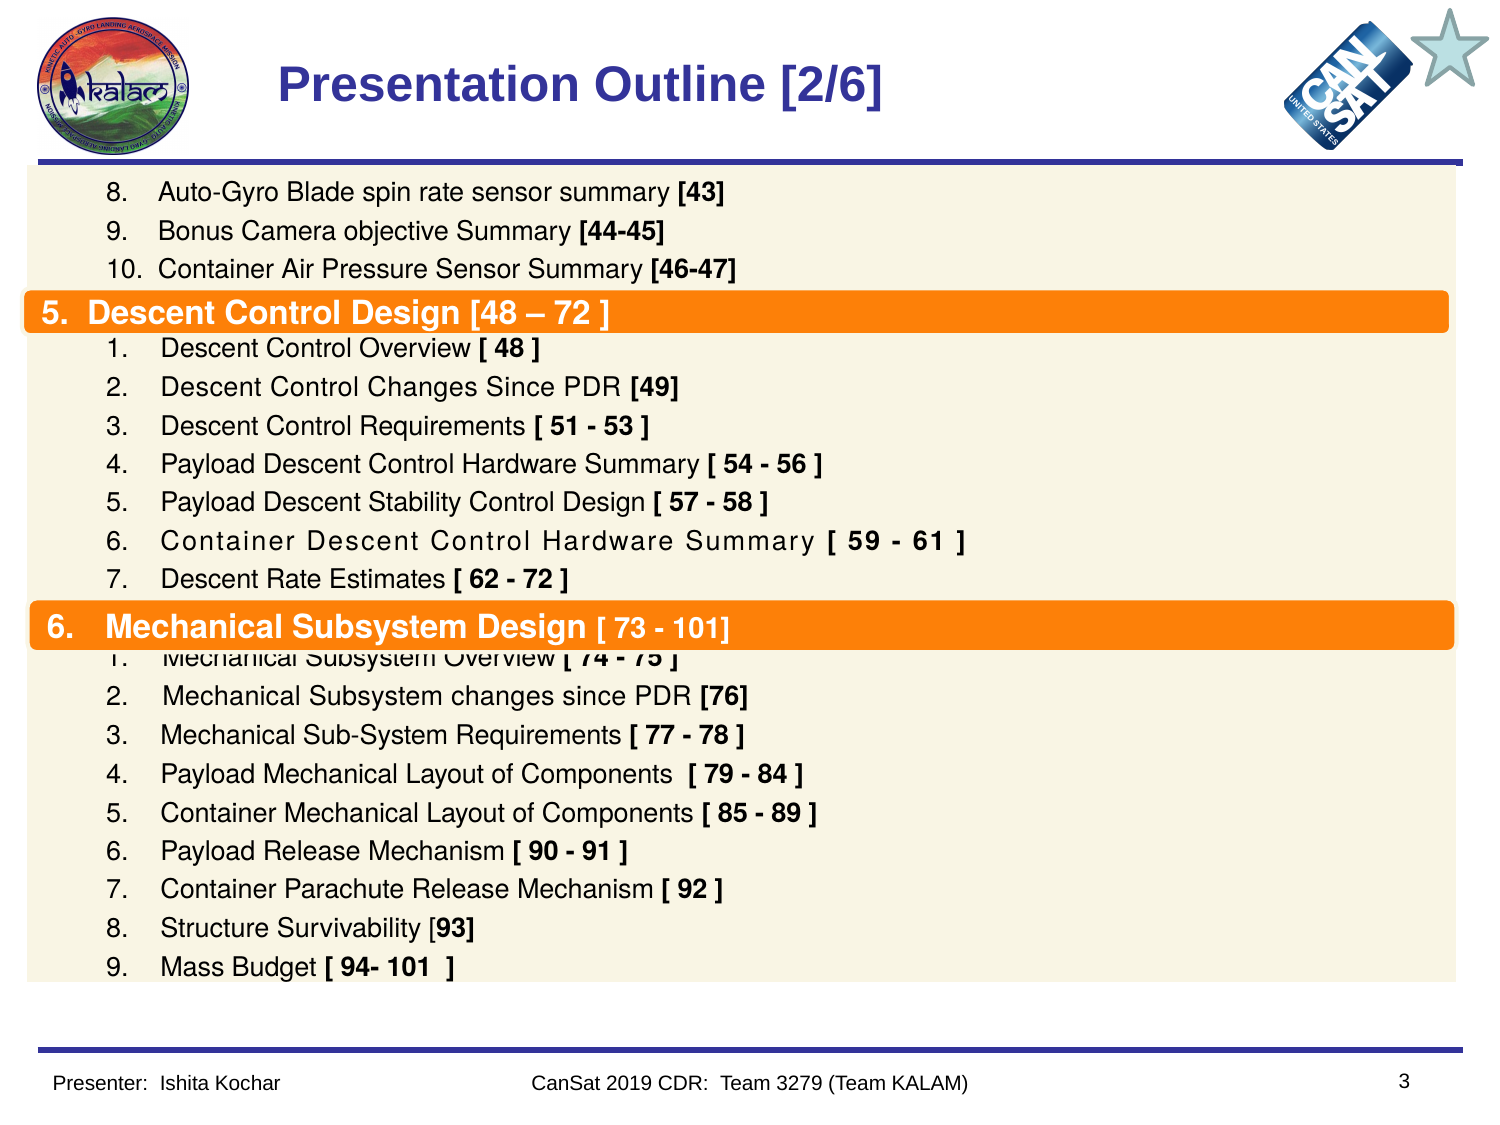

# Presentation Outline [2/6]
8.    Auto-Gyro Blade spin rate sensor summary [43]
9.    Bonus Camera objective Summary [44-45]
10.  Container Air Pressure Sensor Summary [46-47]

Descent Control Overview [ 48 ]
Descent Control Changes Since PDR [49]
Descent Control Requirements [ 51 - 53 ]
Payload Descent Control Hardware Summary [ 54 - 56 ]
Payload Descent Stability Control Design [ 57 - 58 ]
Container Descent Control Hardware Summary [ 59 - 61 ]
Descent Rate Estimates [ 62 - 72 ]

Mechanical Subsystem Overview [ 74 - 75 ]
Mechanical Subsystem changes since PDR [76]
Mechanical Sub-System Requirements [ 77 - 78 ]
Payload Mechanical Layout of Components  [ 79 - 84 ]
Container Mechanical Layout of Components [ 85 - 89 ]
Payload Release Mechanism [ 90 - 91 ]
Container Parachute Release Mechanism [ 92 ]
Structure Survivability [93]
Mass Budget [ 94- 101  ]
5.  Descent Control Design [48 – 72 ]
6.	Mechanical Subsystem Design [ 73 - 101]
3
Presenter:  Ishita Kochar
CanSat 2019 CDR:  Team 3279 (Team KALAM)